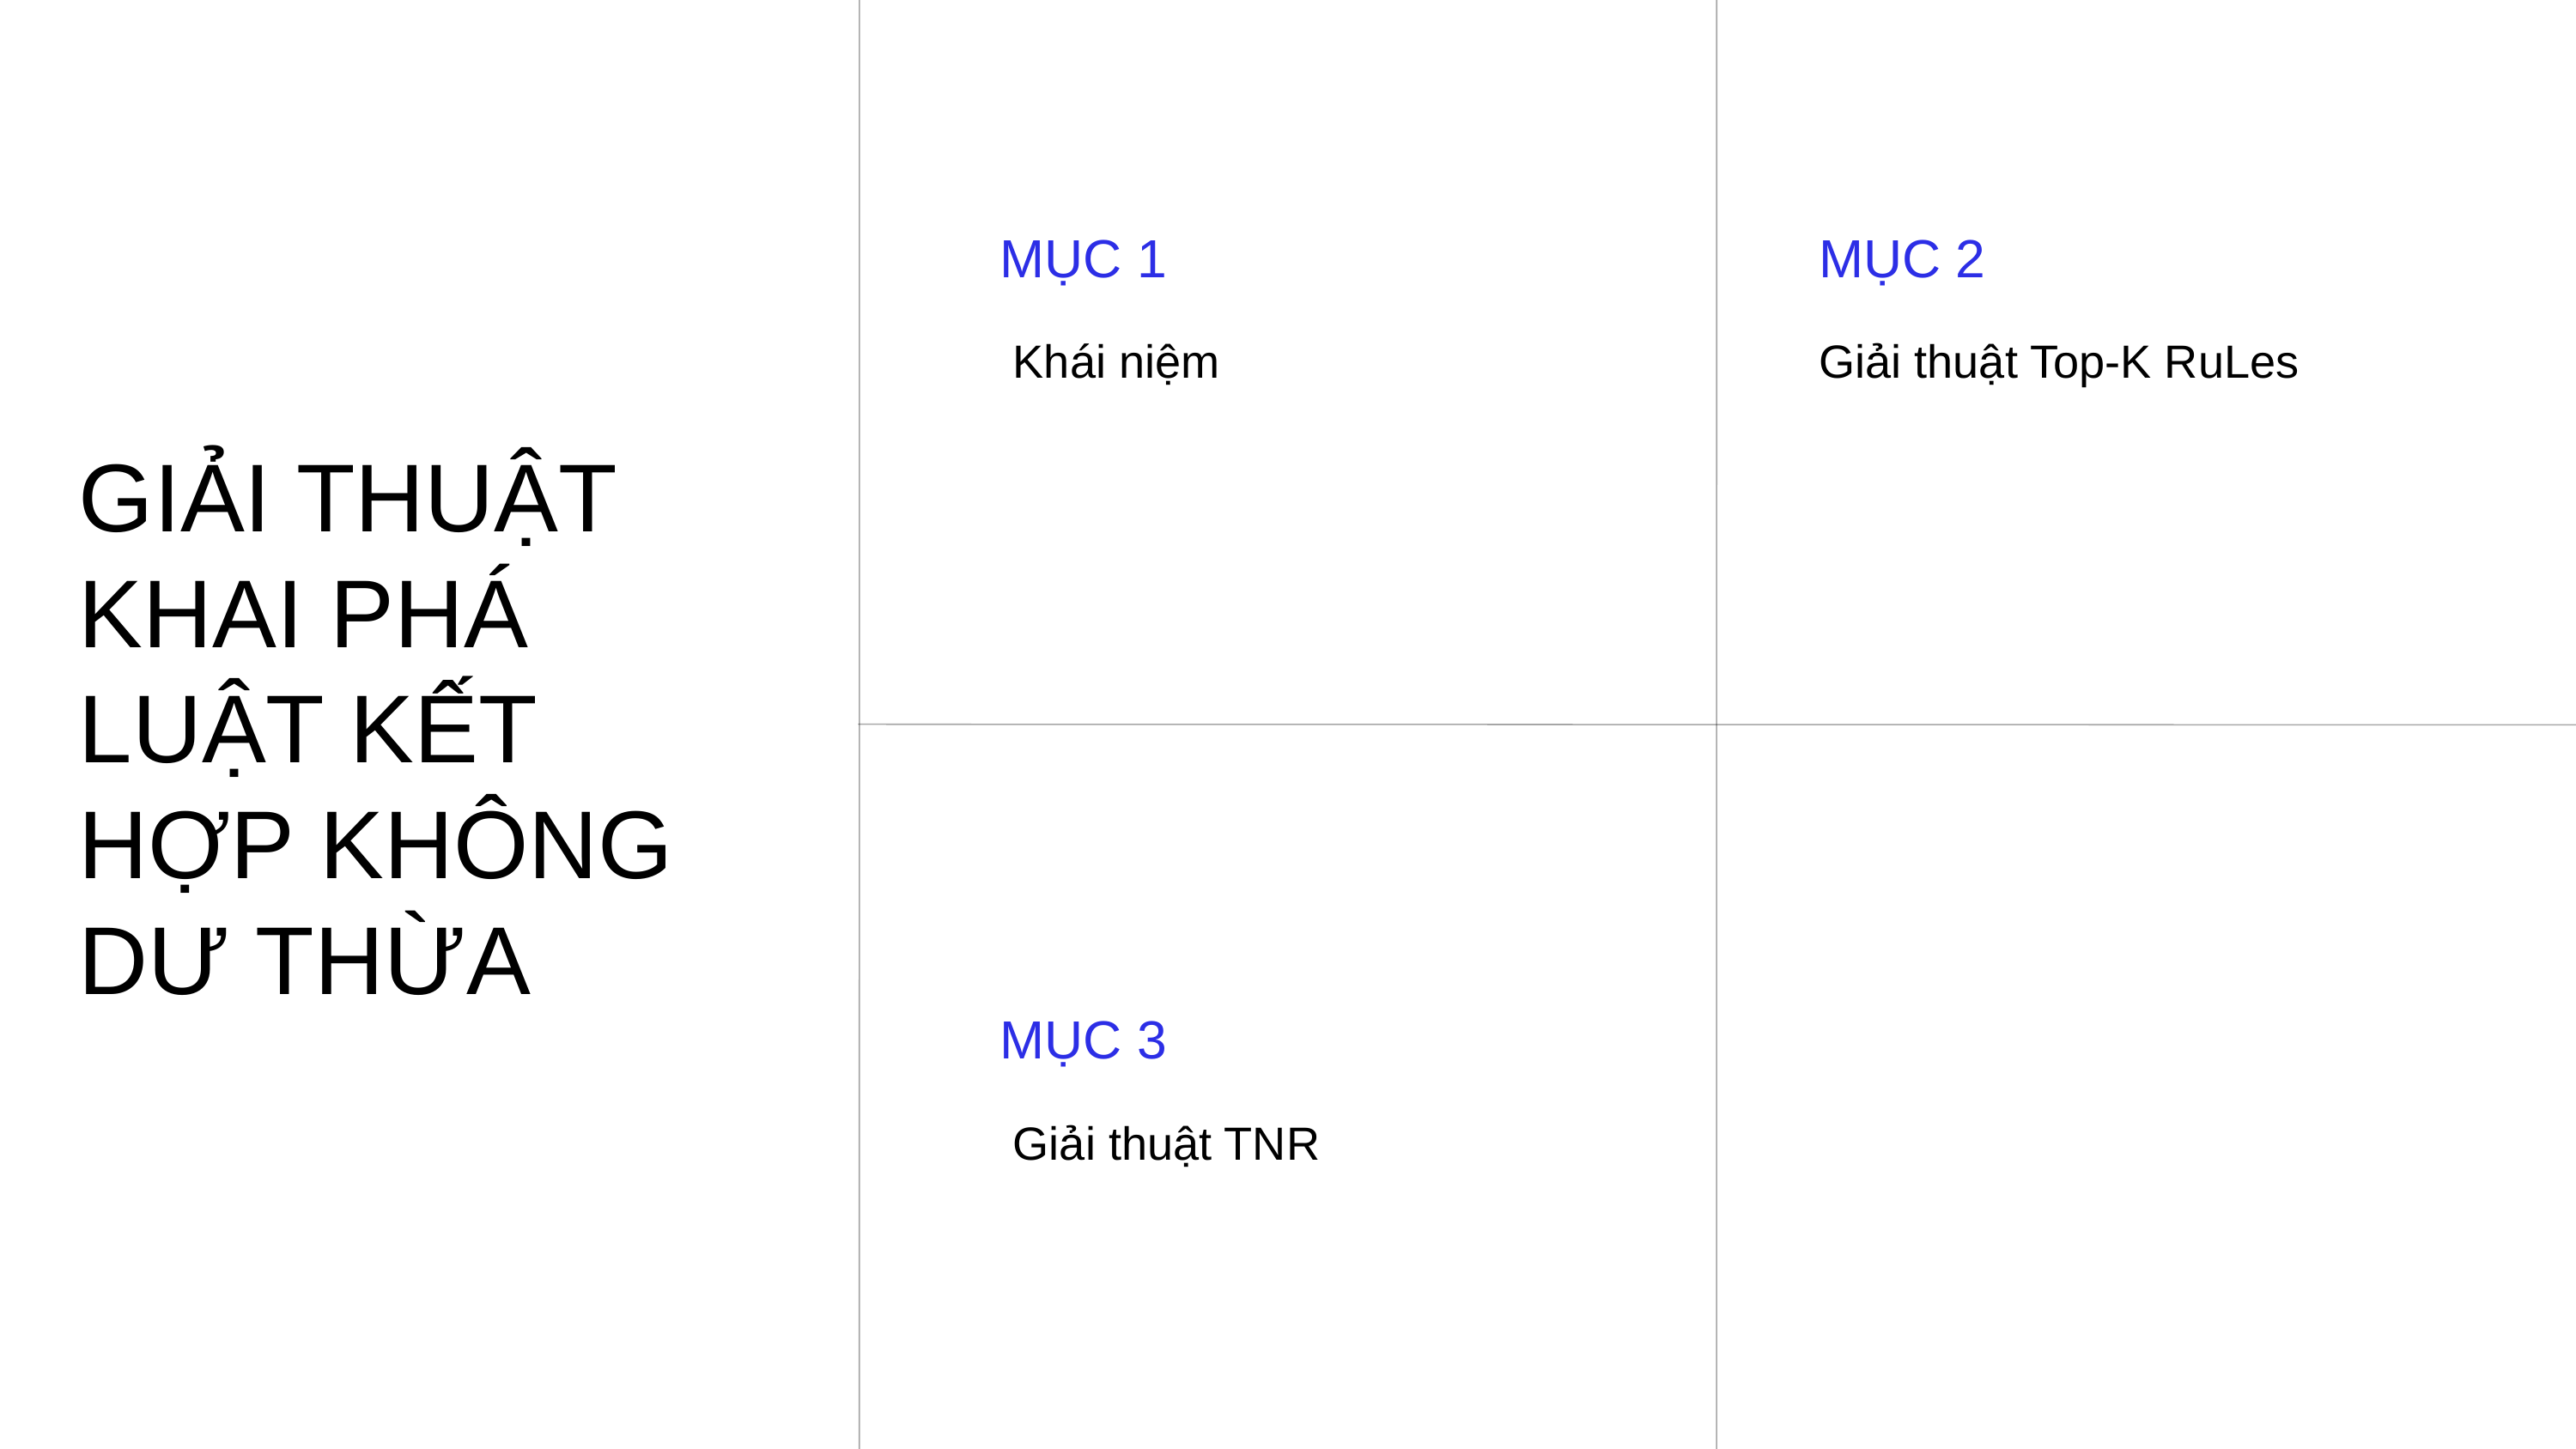

MỤC 1
 Khái niệm

MỤC 2
Giải thuật Top-K RuLes

GIẢI THUẬT KHAI PHÁ LUẬT KẾT HỢP KHÔNG DƯ THỪA

MỤC 3
 Giải thuật TNR